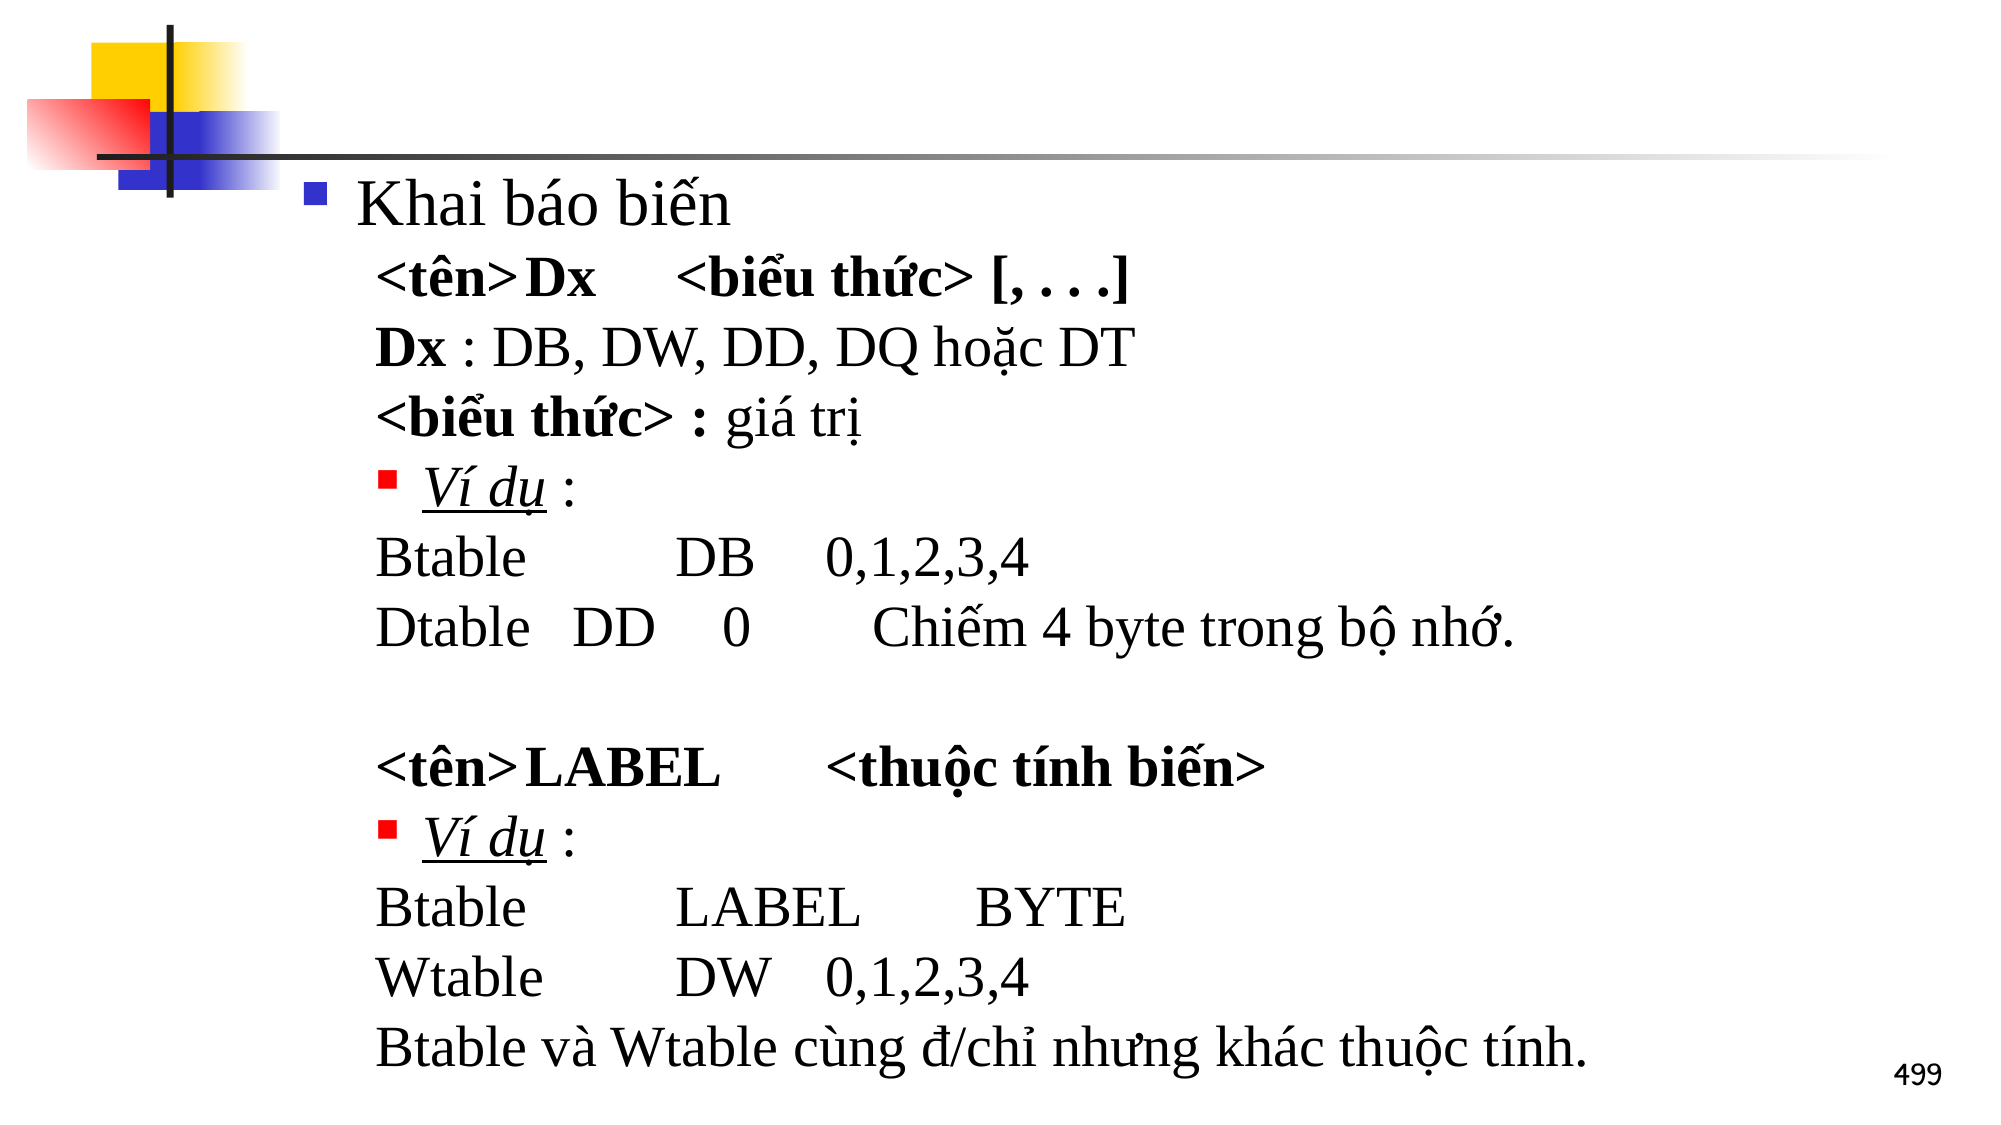

#
Khai báo biến
<tên>	Dx	<biểu thức> [, . . .]
Dx : DB, DW, DD, DQ hoặc DT
<biểu thức> : giá trị
Ví dụ :
Btable	DB	0,1,2,3,4
Dtable	DD	0 	Chiếm 4 byte trong bộ nhớ.

<tên>	LABEL	<thuộc tính biến>
Ví dụ :
Btable	LABEL	BYTE
Wtable	DW	0,1,2,3,4
Btable và Wtable cùng đ/chỉ nhưng khác thuộc tính.

499